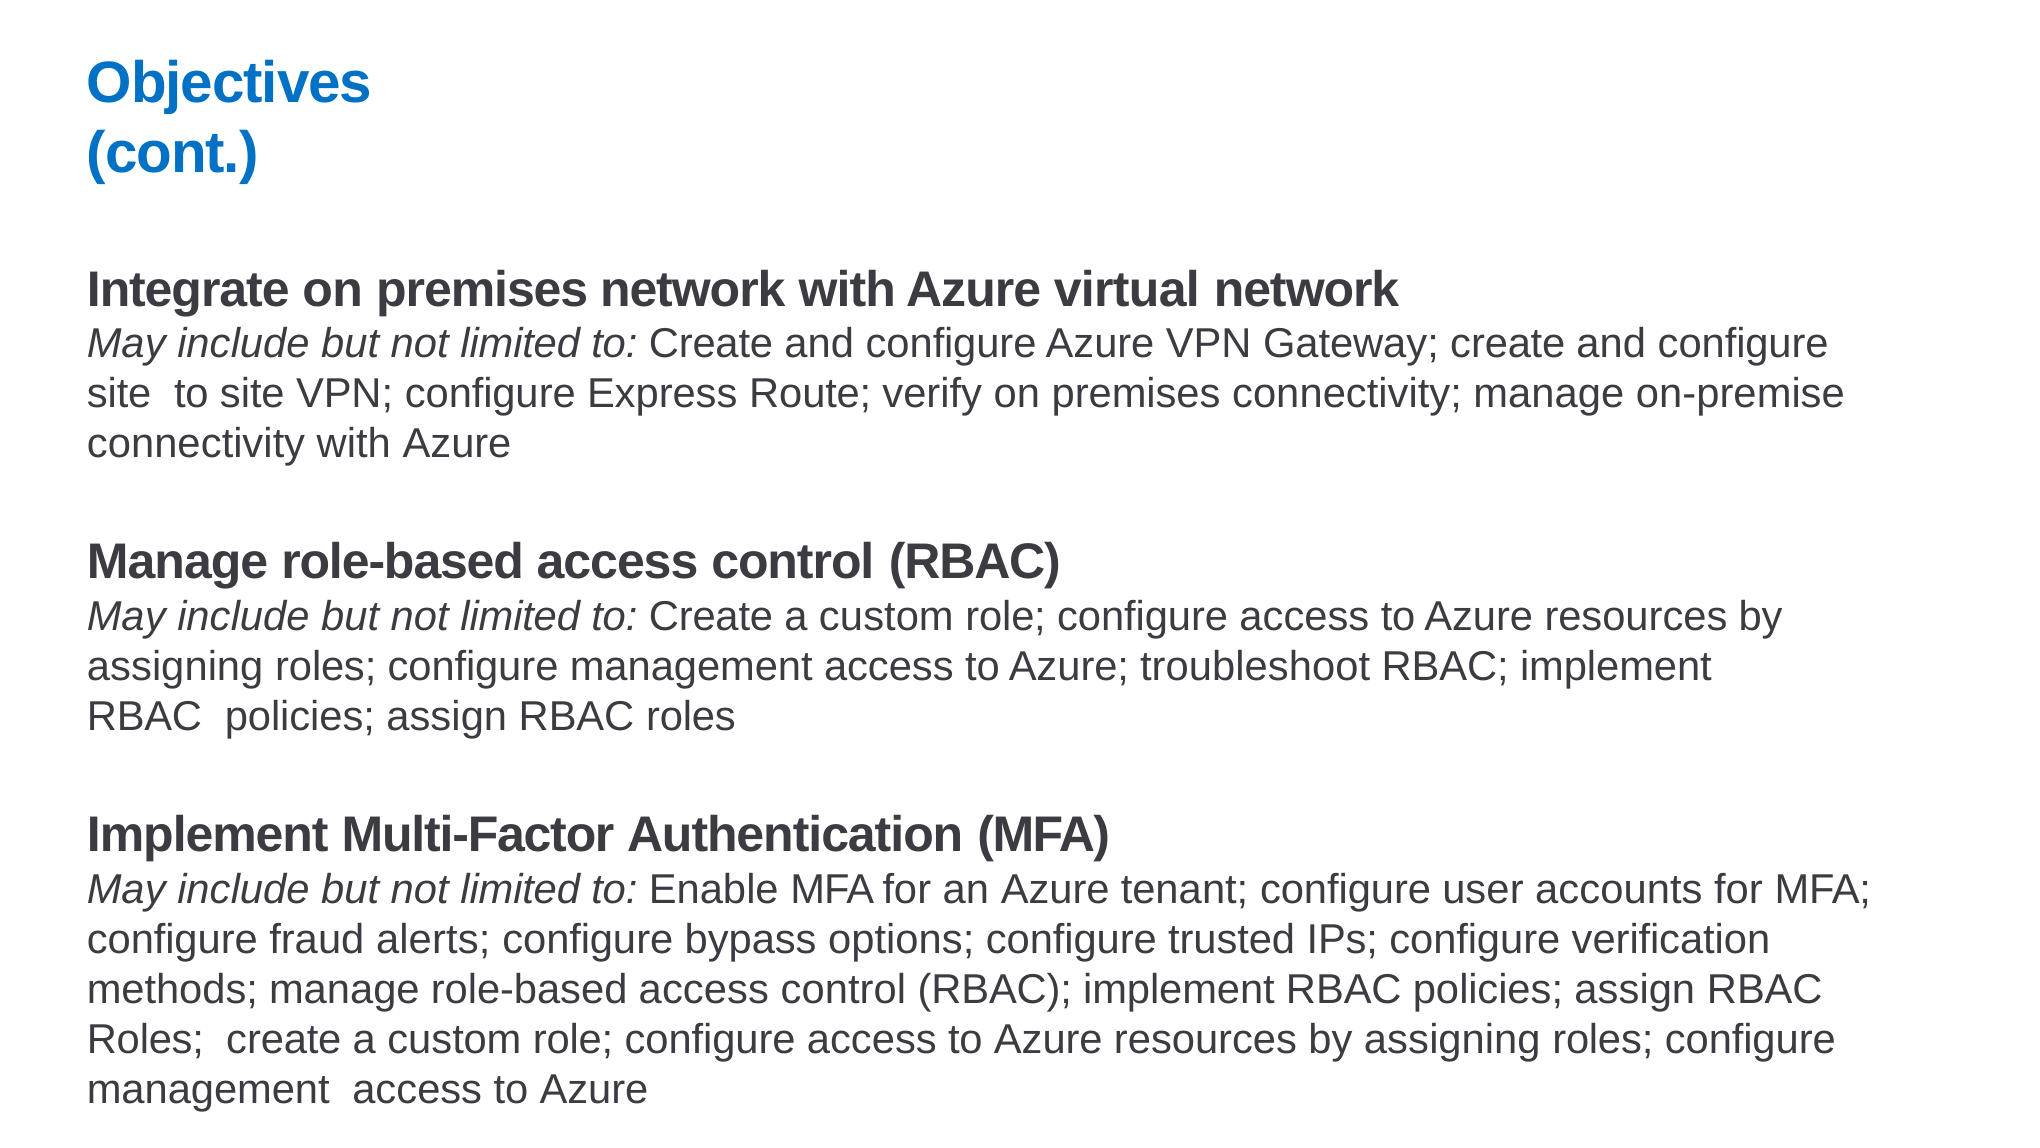

# Objectives (cont.)
Integrate on premises network with Azure virtual network
May include but not limited to: Create and configure Azure VPN Gateway; create and configure site  to site VPN; configure Express Route; verify on premises connectivity; manage on-premise  connectivity with Azure

Manage role-based access control (RBAC)
May include but not limited to: Create a custom role; configure access to Azure resources by  assigning roles; configure management access to Azure; troubleshoot RBAC; implement RBAC  policies; assign RBAC roles

Implement Multi-Factor Authentication (MFA)
May include but not limited to: Enable MFA for an Azure tenant; configure user accounts for MFA;  configure fraud alerts; configure bypass options; configure trusted IPs; configure verification  methods; manage role-based access control (RBAC); implement RBAC policies; assign RBAC Roles;  create a custom role; configure access to Azure resources by assigning roles; configure management  access to Azure